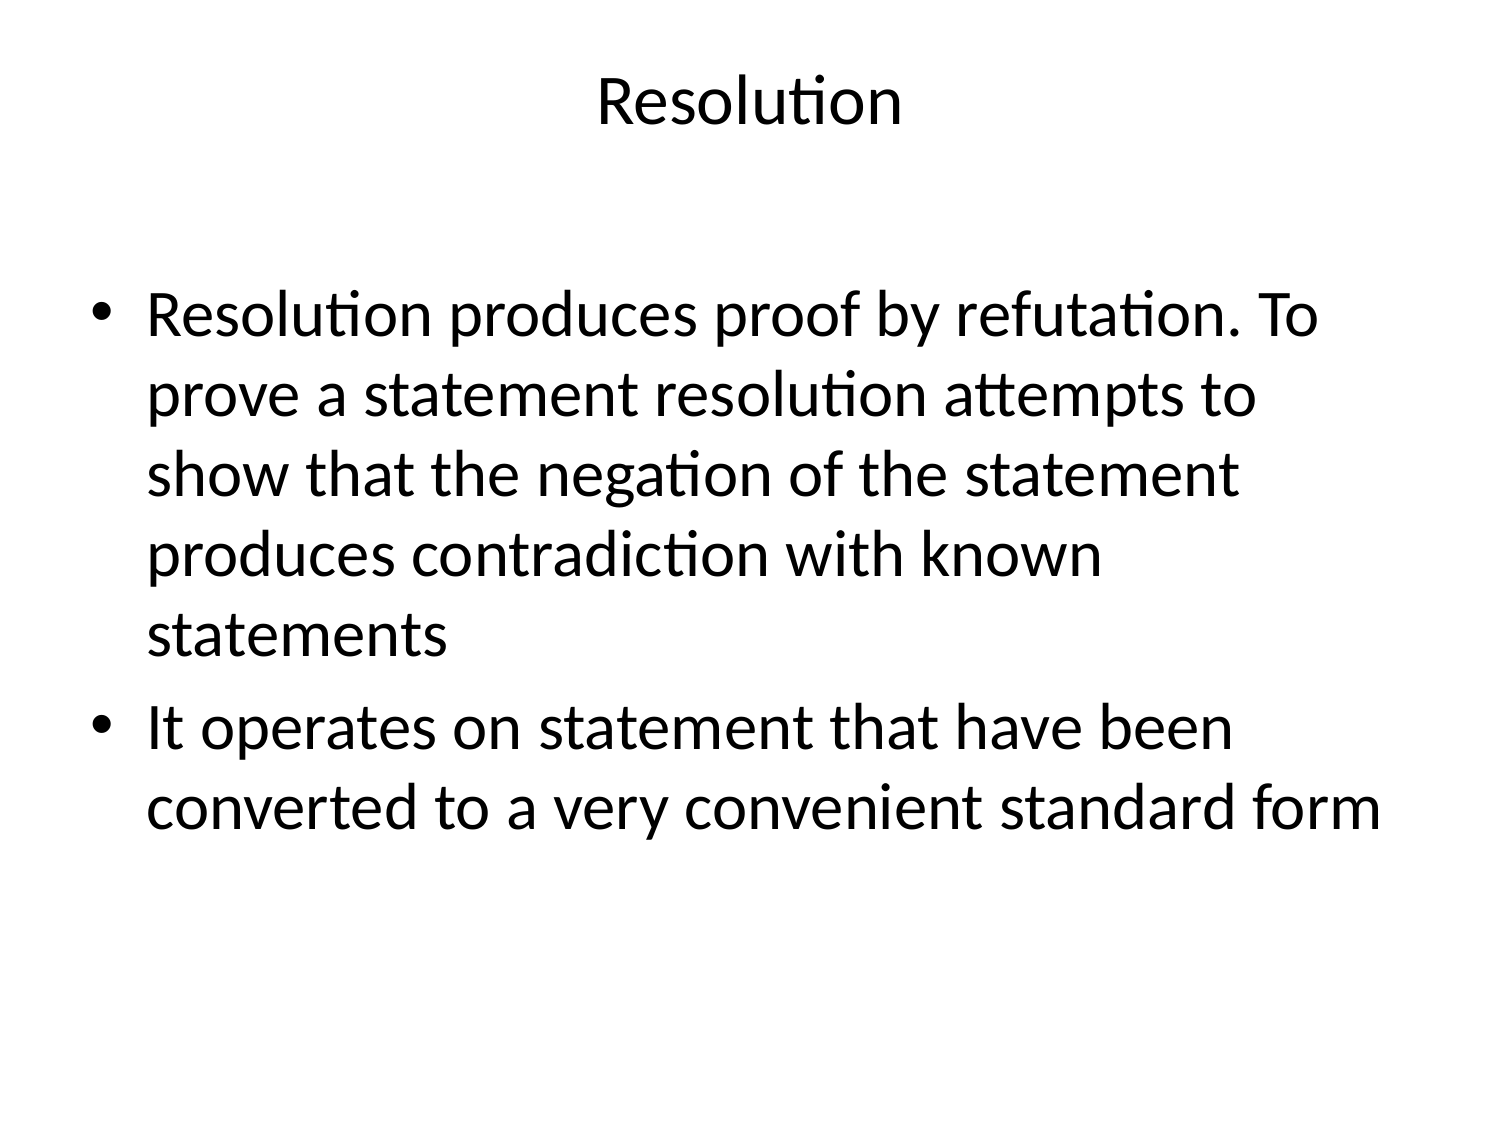

# Resolution
Resolution produces proof by refutation. To prove a statement resolution attempts to show that the negation of the statement produces contradiction with known statements
It operates on statement that have been converted to a very convenient standard form